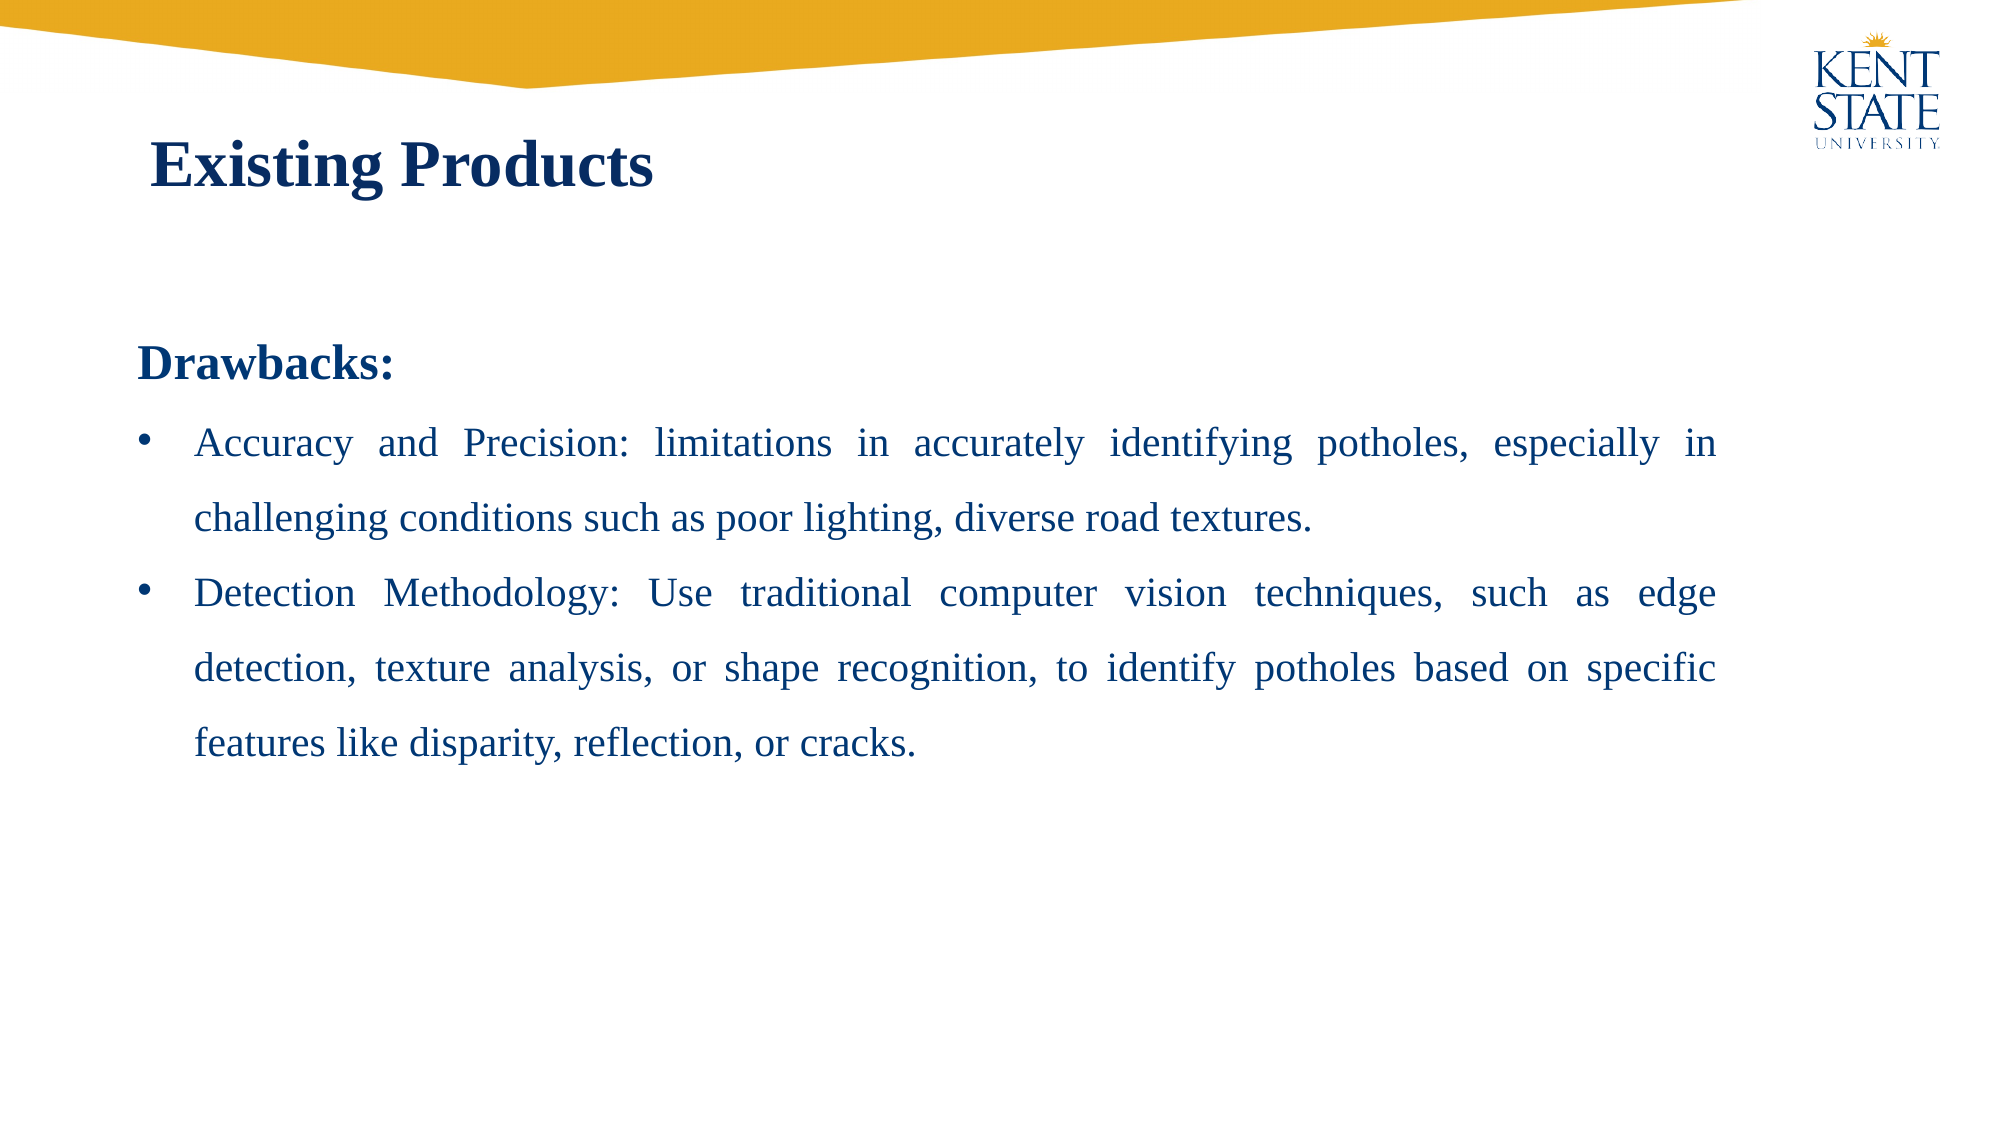

# Existing Products
Drawbacks:
Accuracy and Precision: limitations in accurately identifying potholes, especially in challenging conditions such as poor lighting, diverse road textures.
Detection Methodology: Use traditional computer vision techniques, such as edge detection, texture analysis, or shape recognition, to identify potholes based on specific features like disparity, reflection, or cracks.